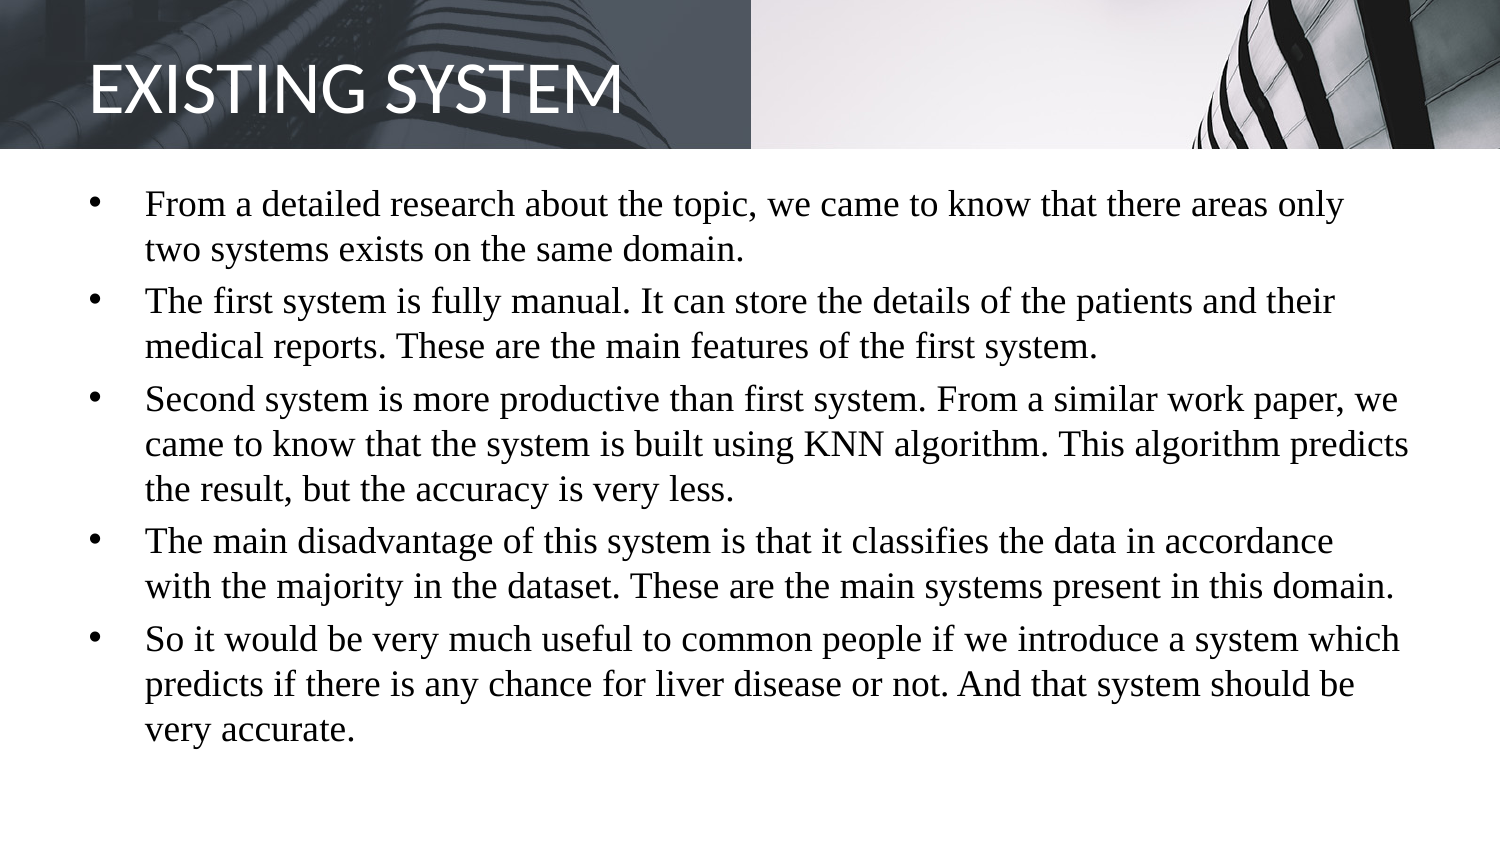

# EXISTING SYSTEM
From a detailed research about the topic, we came to know that there areas only two systems exists on the same domain.
The first system is fully manual. It can store the details of the patients and their medical reports. These are the main features of the first system.
Second system is more productive than first system. From a similar work paper, we came to know that the system is built using KNN algorithm. This algorithm predicts the result, but the accuracy is very less.
The main disadvantage of this system is that it classifies the data in accordance with the majority in the dataset. These are the main systems present in this domain.
So it would be very much useful to common people if we introduce a system which predicts if there is any chance for liver disease or not. And that system should be very accurate.